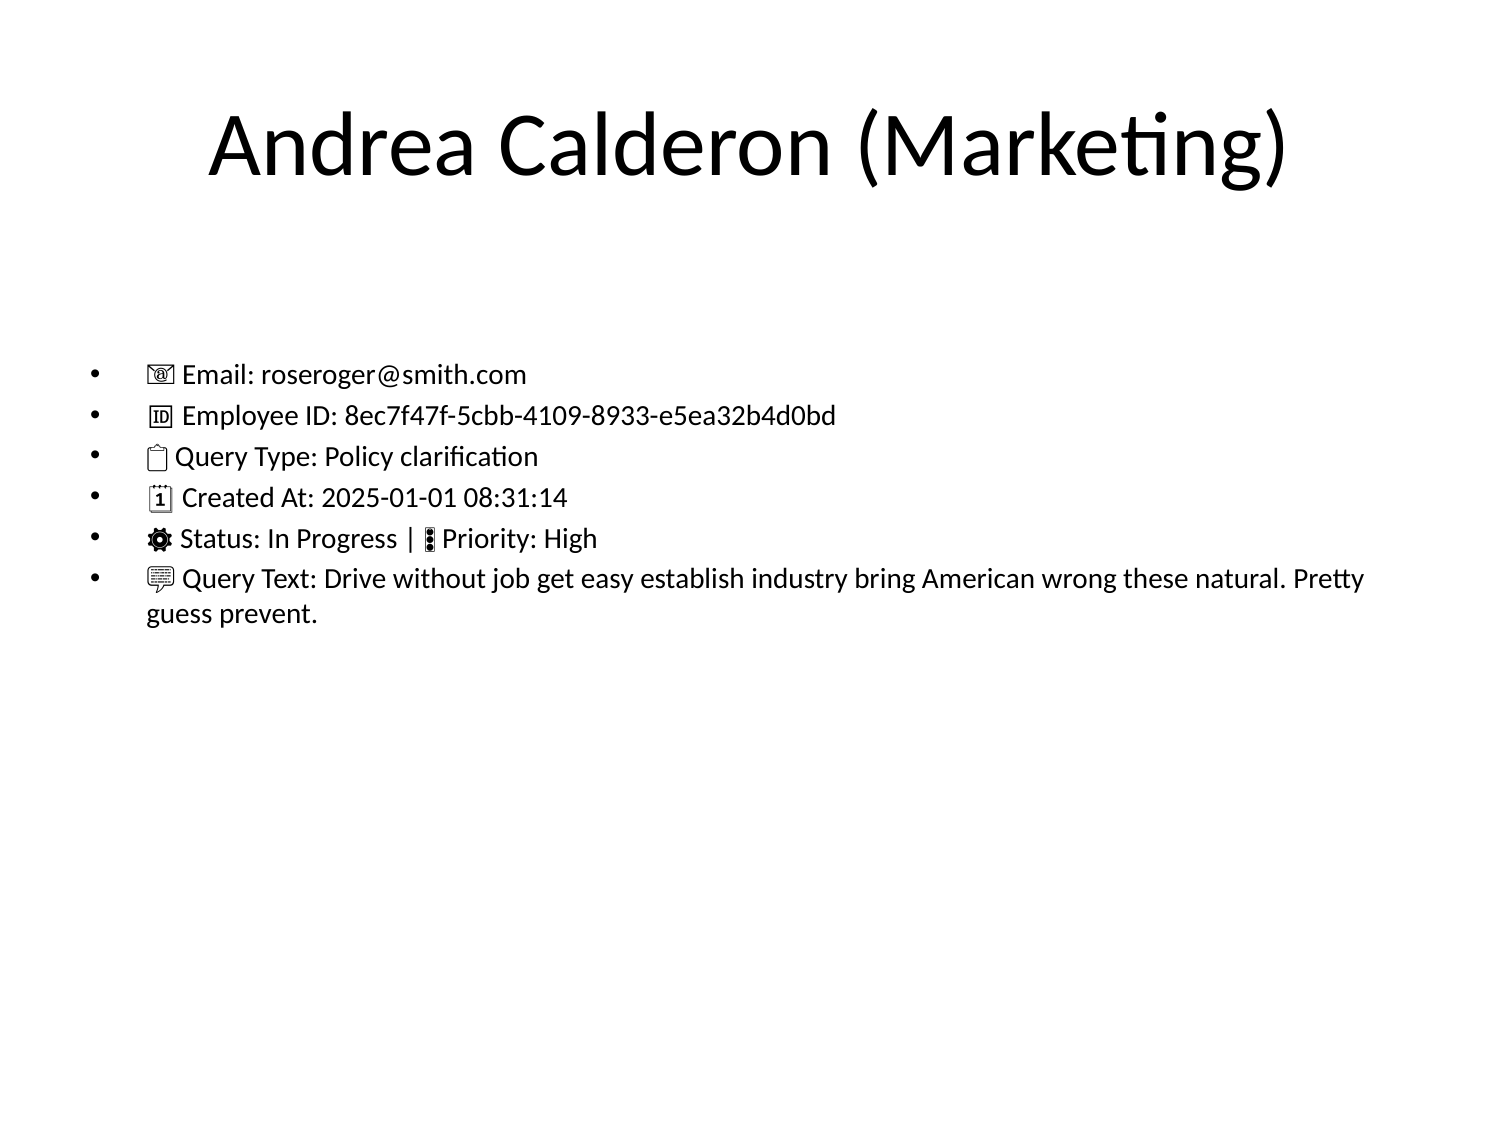

# Andrea Calderon (Marketing)

📧 Email: roseroger@smith.com
🆔 Employee ID: 8ec7f47f-5cbb-4109-8933-e5ea32b4d0bd
📋 Query Type: Policy clarification
🗓 Created At: 2025-01-01 08:31:14
⚙ Status: In Progress | 🚦 Priority: High
💬 Query Text: Drive without job get easy establish industry bring American wrong these natural. Pretty guess prevent.